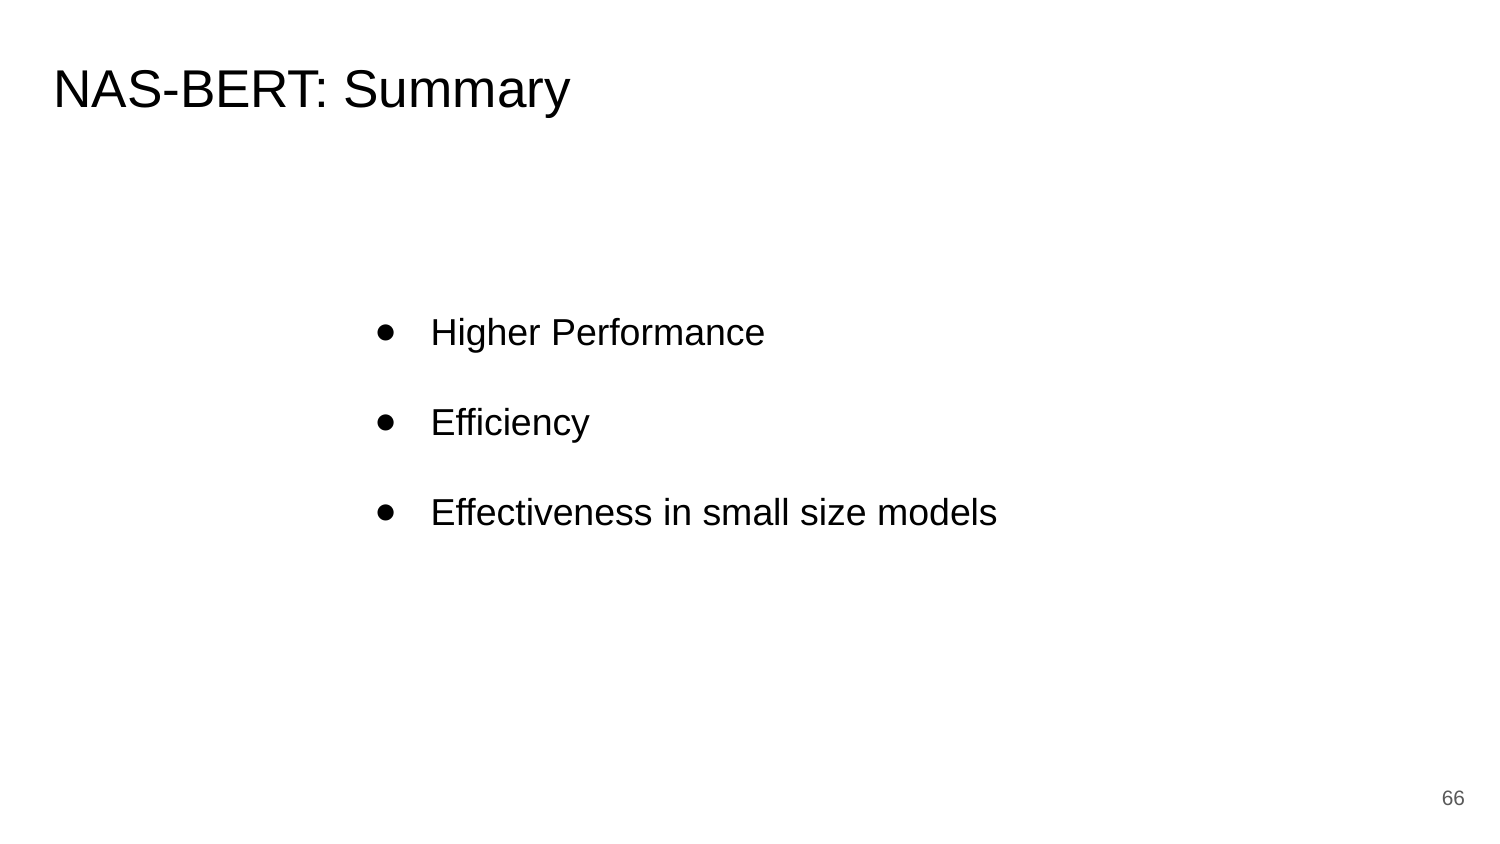

# NAS-BERT: Summary
Higher Performance

Efficiency

Effectiveness in small size models
66